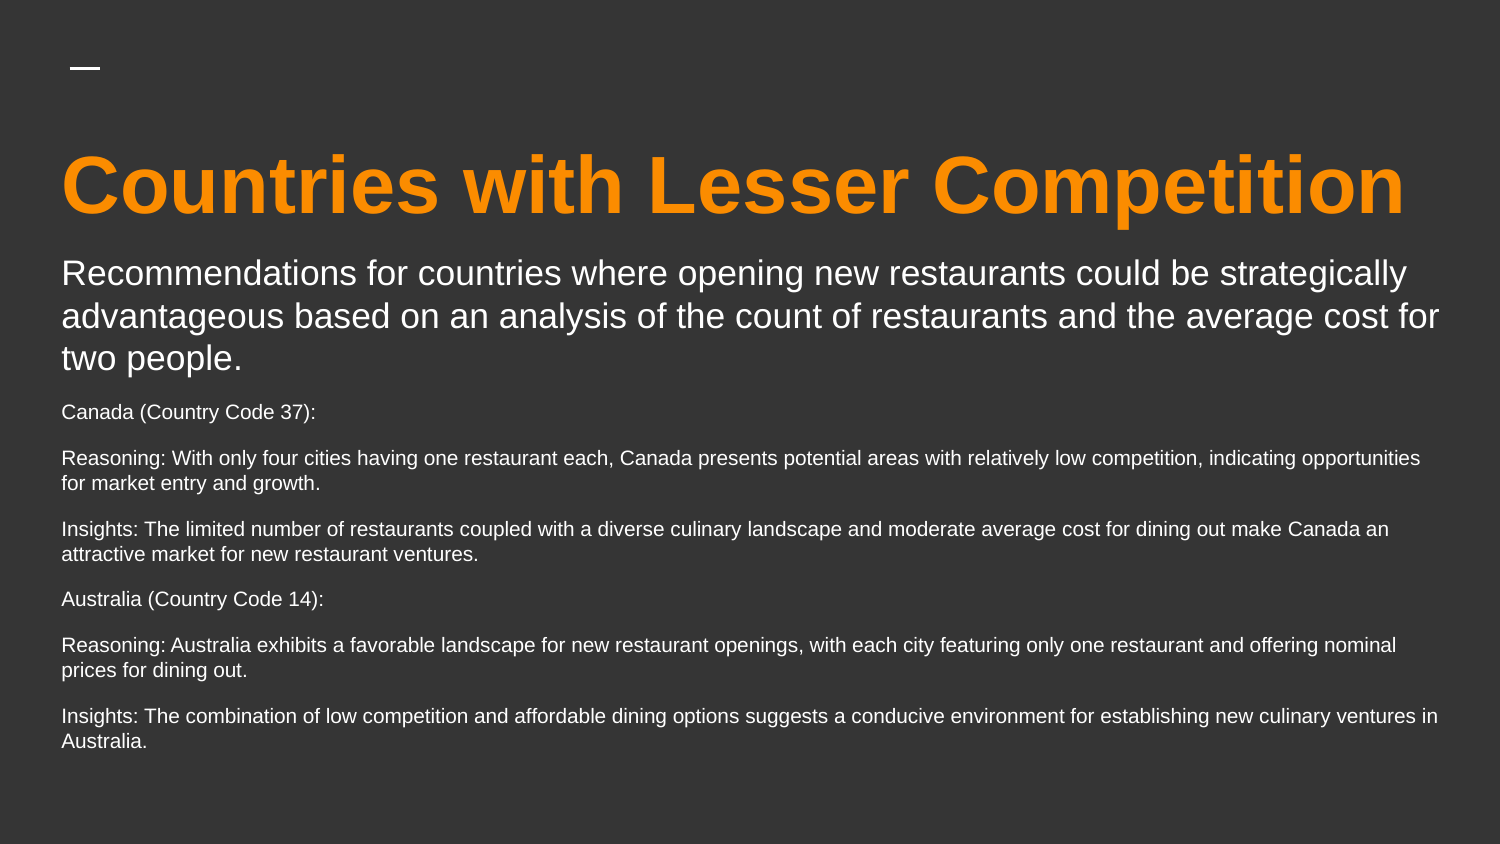

# Countries with Lesser Competition
Recommendations for countries where opening new restaurants could be strategically advantageous based on an analysis of the count of restaurants and the average cost for two people.
Canada (Country Code 37):
Reasoning: With only four cities having one restaurant each, Canada presents potential areas with relatively low competition, indicating opportunities for market entry and growth.
Insights: The limited number of restaurants coupled with a diverse culinary landscape and moderate average cost for dining out make Canada an attractive market for new restaurant ventures.
Australia (Country Code 14):
Reasoning: Australia exhibits a favorable landscape for new restaurant openings, with each city featuring only one restaurant and offering nominal prices for dining out.
Insights: The combination of low competition and affordable dining options suggests a conducive environment for establishing new culinary ventures in Australia.